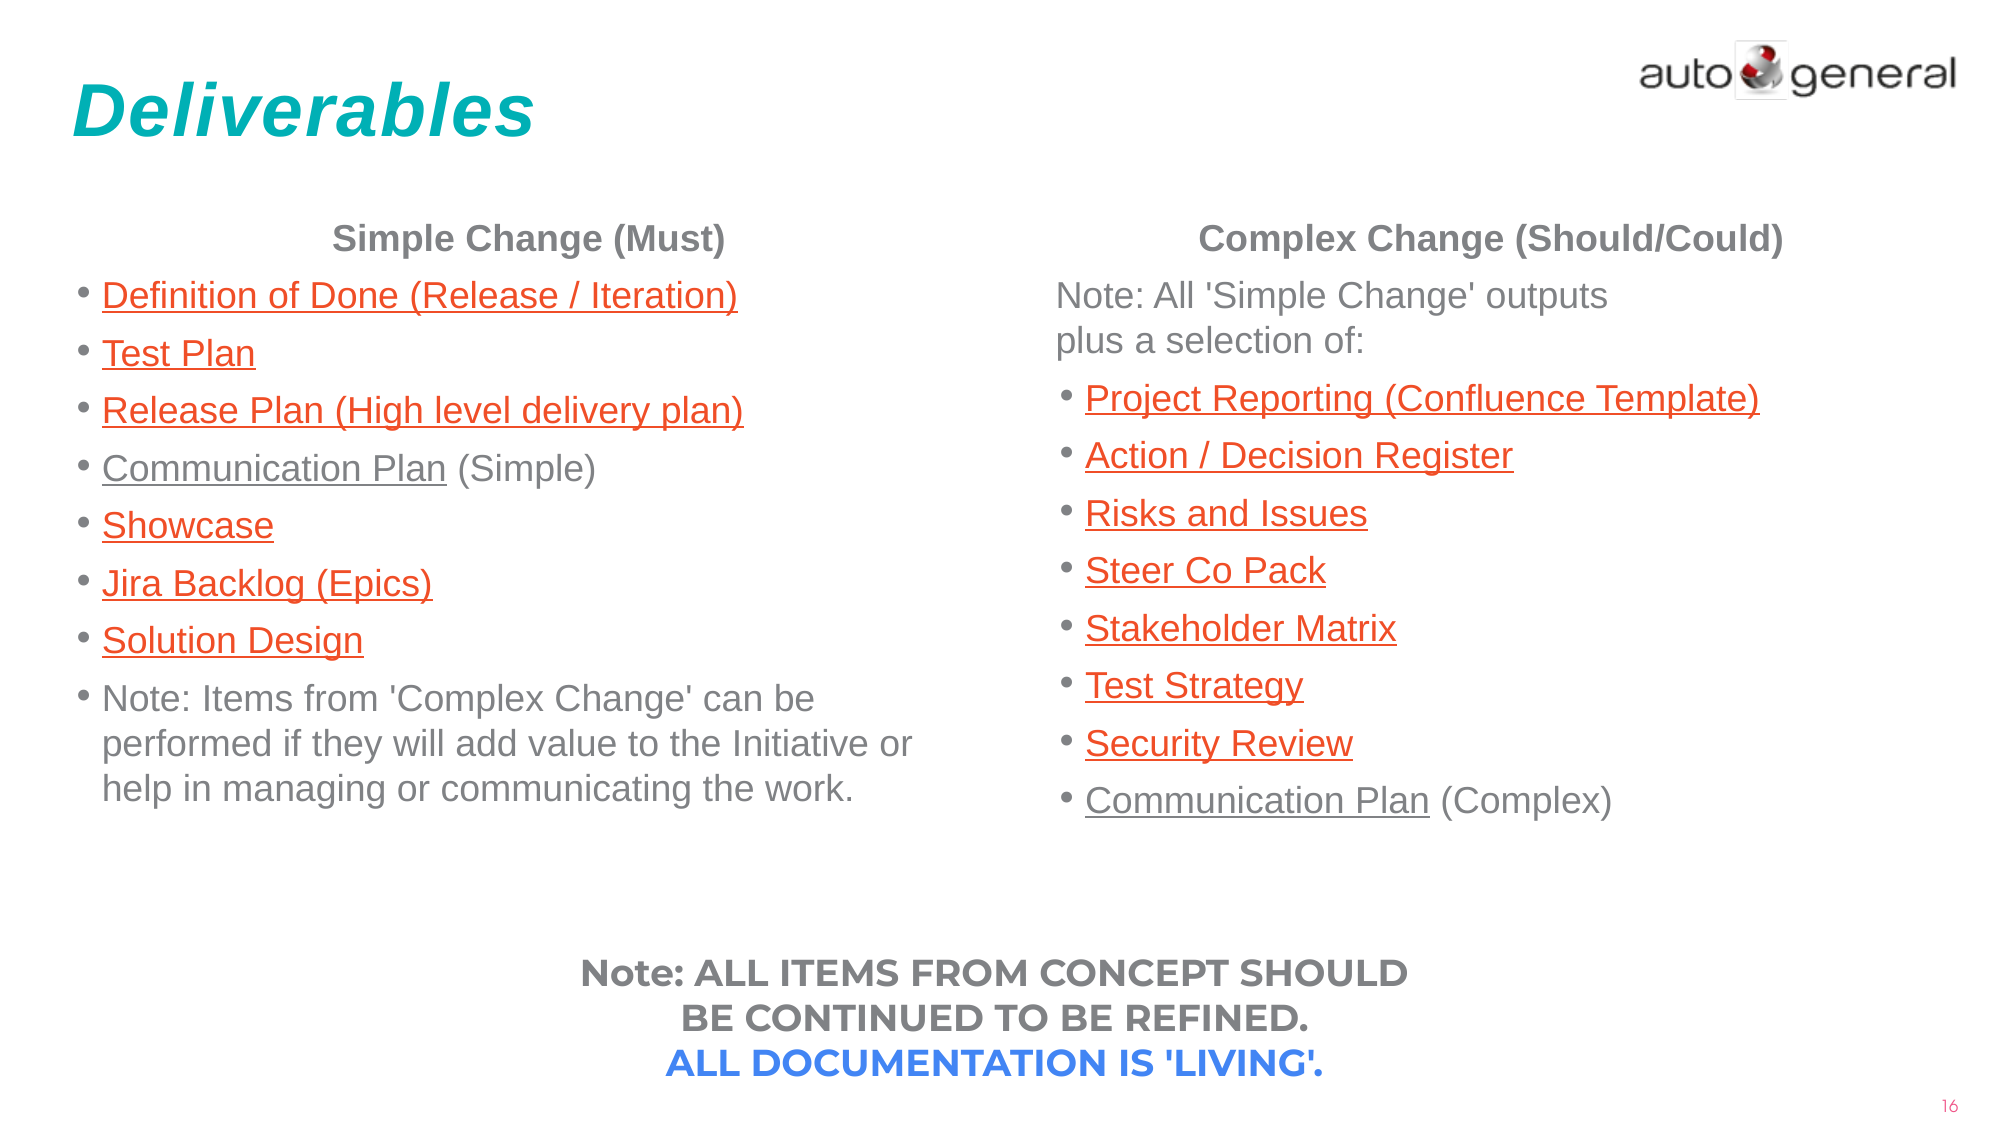

# Deliverables
Simple Change (Must)
Definition of Done (Release / Iteration)
Test Plan
Release Plan (High level delivery plan)
Communication Plan (Simple)
Showcase
Jira Backlog (Epics)
Solution Design
Note: Items from 'Complex Change' can be performed if they will add value to the Initiative or help in managing or communicating the work.
Complex Change (Should/Could)
Note: All 'Simple Change' outputs
plus a selection of:
Project Reporting (Confluence Template)
Action / Decision Register
Risks and Issues
Steer Co Pack
Stakeholder Matrix
Test Strategy
Security Review
Communication Plan (Complex)

Note: ALL ITEMS FROM CONCEPT SHOULD
BE CONTINUED TO BE REFINED.
ALL DOCUMENTATION IS 'LIVING'.